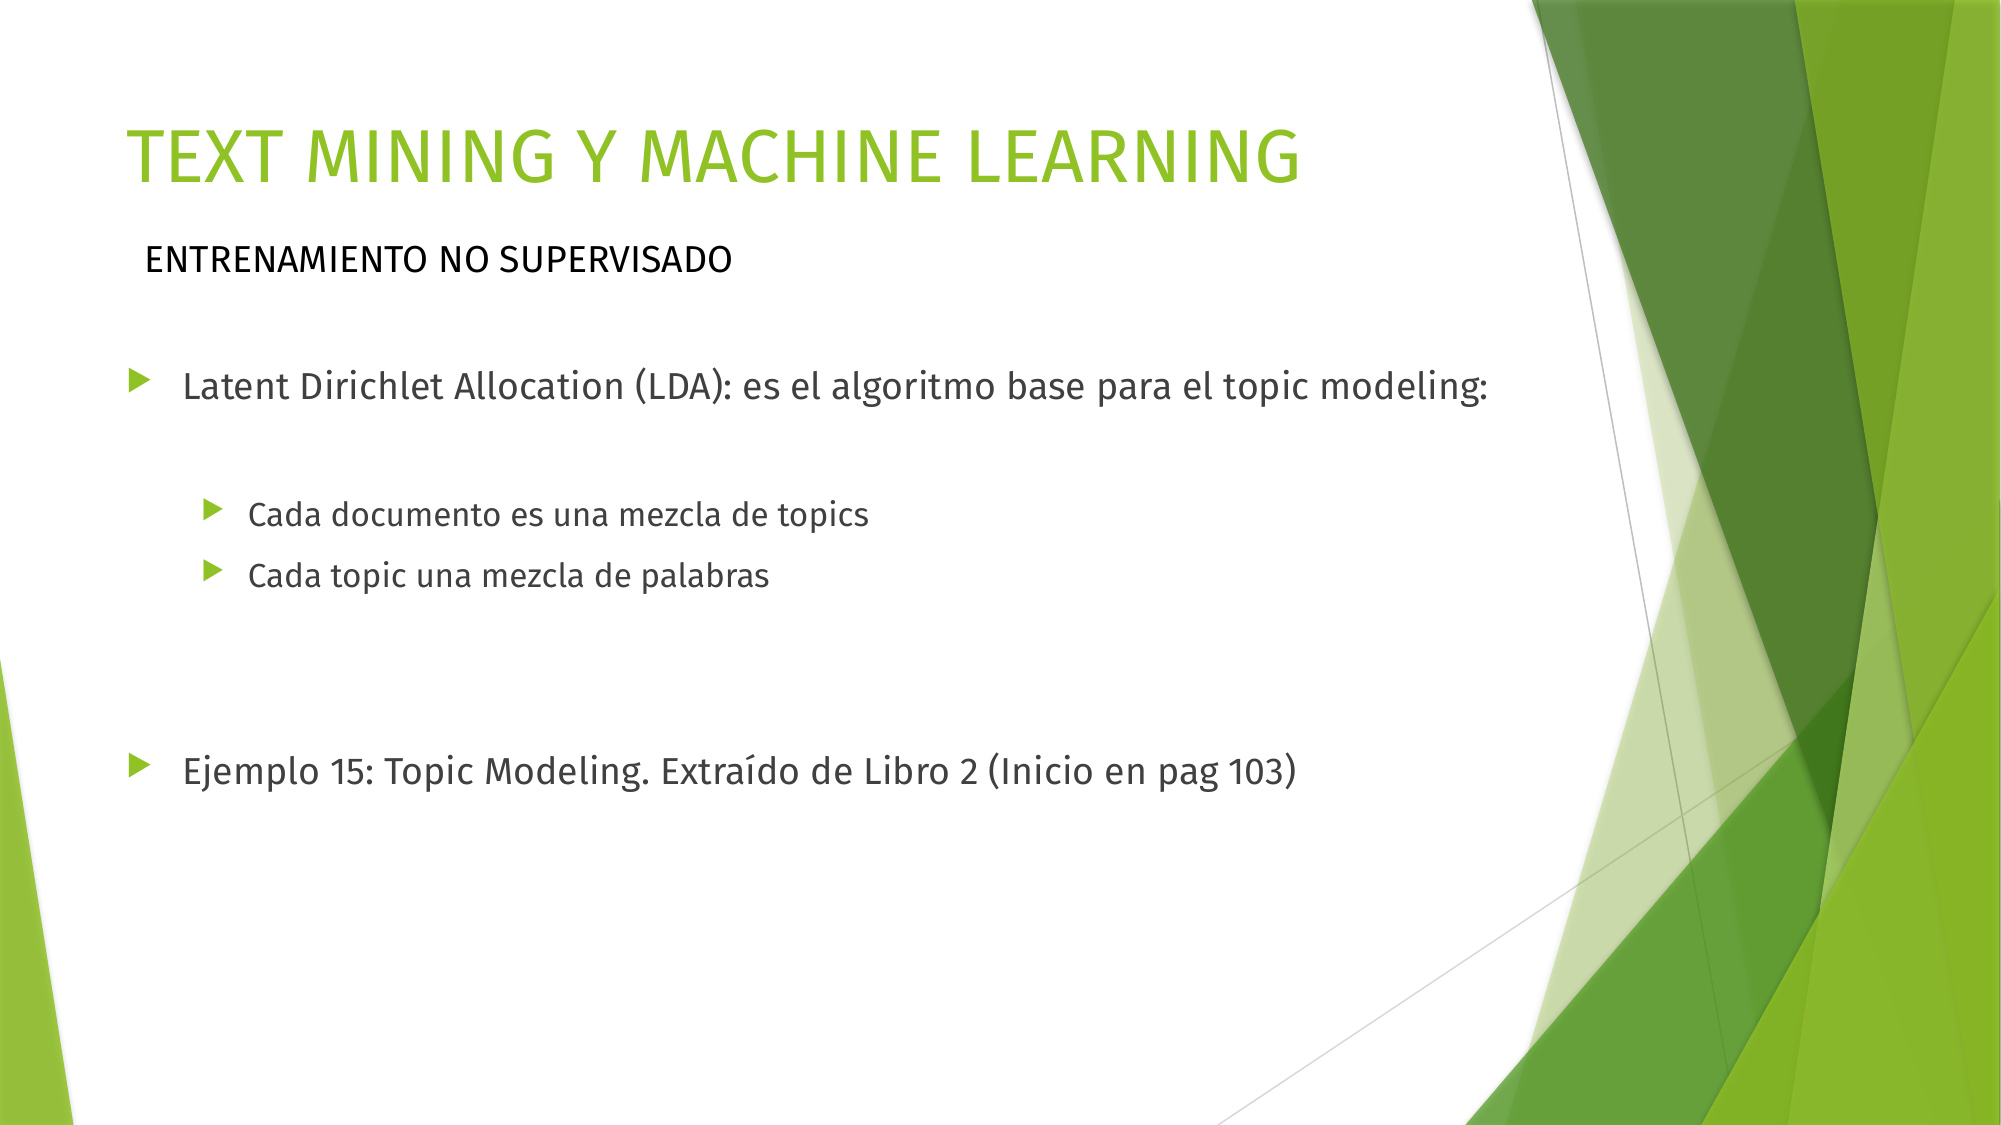

# TEXT MINING Y MACHINE LEARNING
ENTRENAMIENTO NO SUPERVISADO
Latent Dirichlet Allocation (LDA): es el algoritmo base para el topic modeling:

Cada documento es una mezcla de topics
Cada topic una mezcla de palabras

Ejemplo 15: Topic Modeling. Extraído de Libro 2 (Inicio en pag 103)